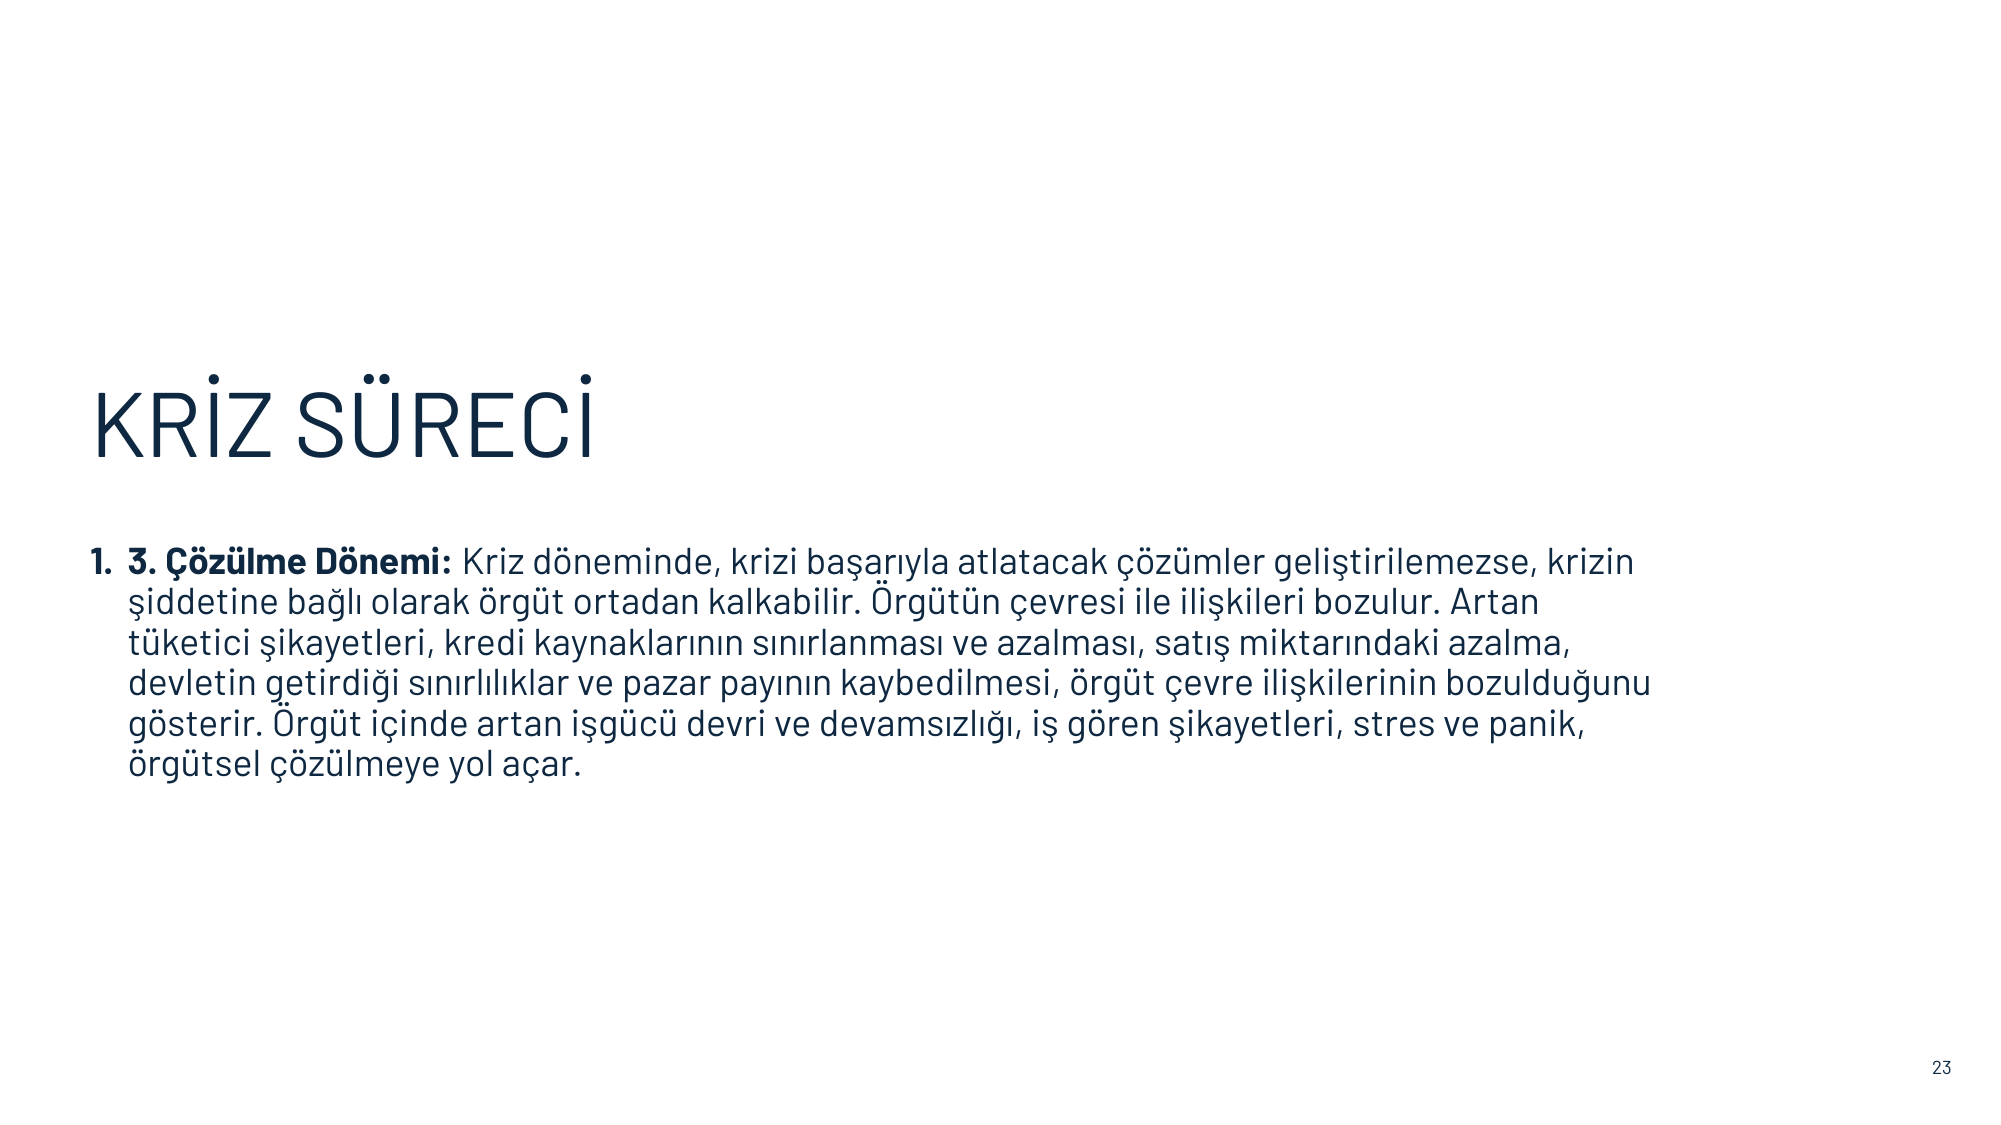

KRİZ SÜRECİ
3. Çözülme Dönemi: Kriz döneminde, krizi başarıyla atlatacak çözümler geliştirilemezse, krizin şiddetine bağlı olarak örgüt ortadan kalkabilir. Örgütün çevresi ile ilişkileri bozulur. Artan tüketici şikayetleri, kredi kaynaklarının sınırlanması ve azalması, satış miktarındaki azalma, devletin getirdiği sınırlılıklar ve pazar payının kaybedilmesi, örgüt çevre ilişkilerinin bozulduğunu gösterir. Örgüt içinde artan işgücü devri ve devamsızlığı, iş gören şikayetleri, stres ve panik, örgütsel çözülmeye yol açar.
23